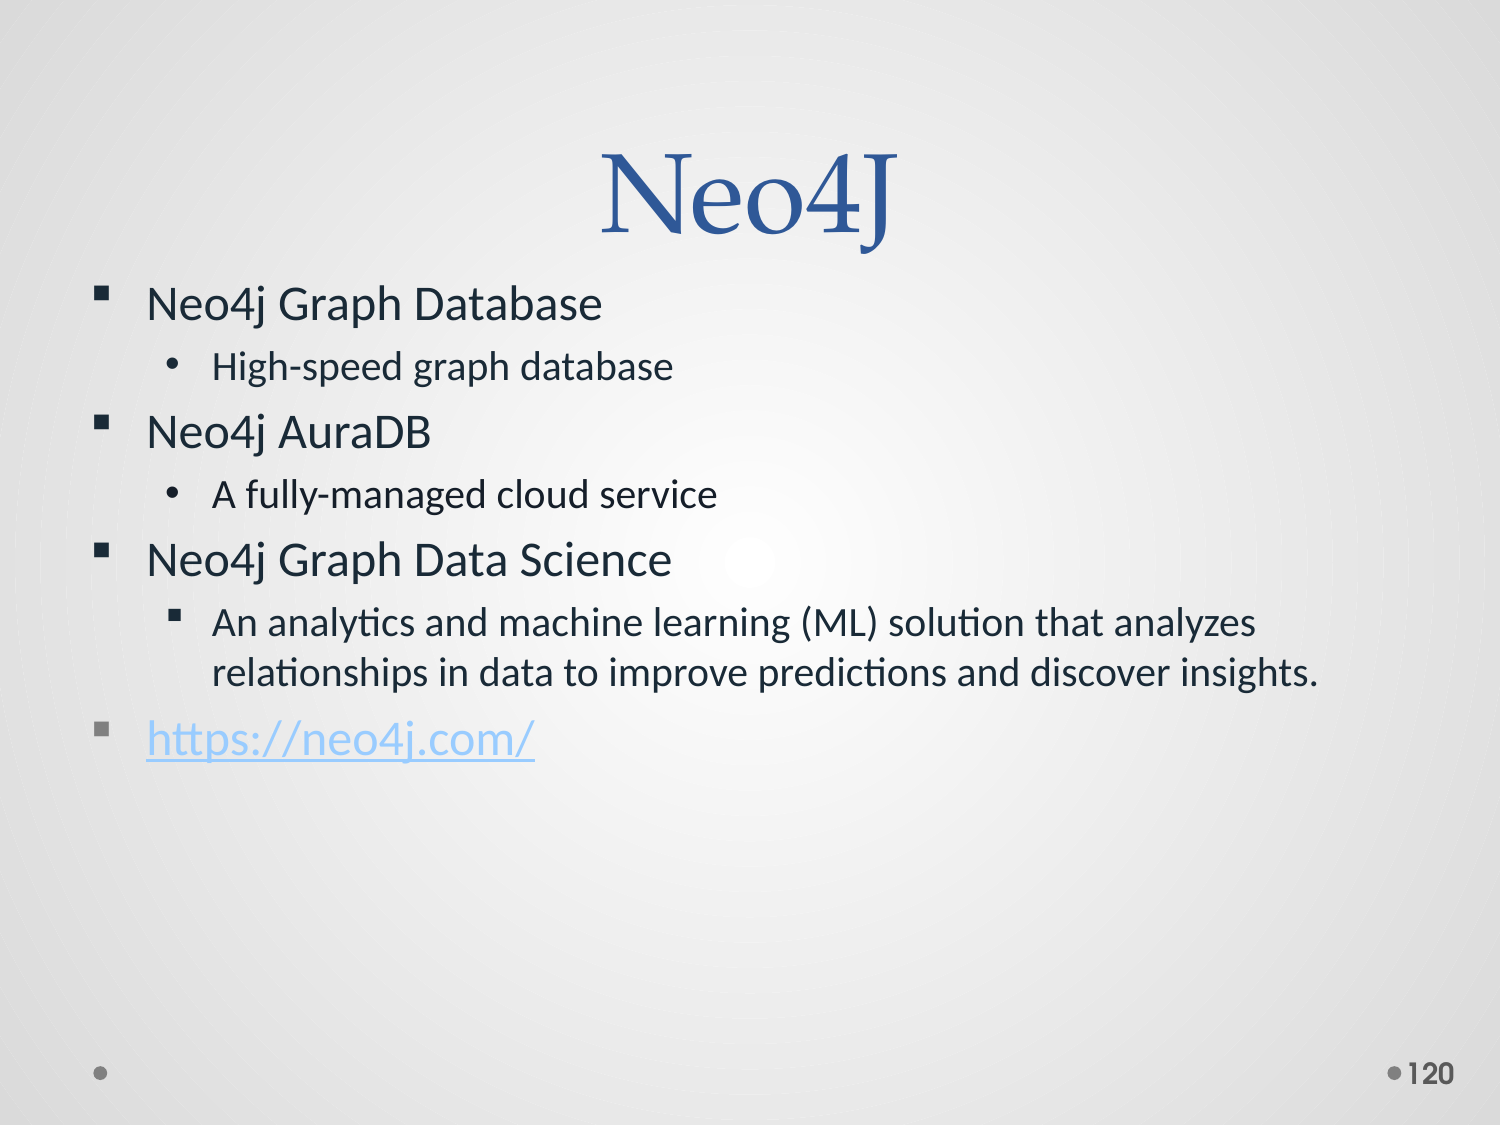

# Neo4J
Neo4j Graph Database
High-speed graph database
Neo4j AuraDB
A fully-managed cloud service
Neo4j Graph Data Science
An analytics and machine learning (ML) solution that analyzes relationships in data to improve predictions and discover insights.
https://neo4j.com/
120